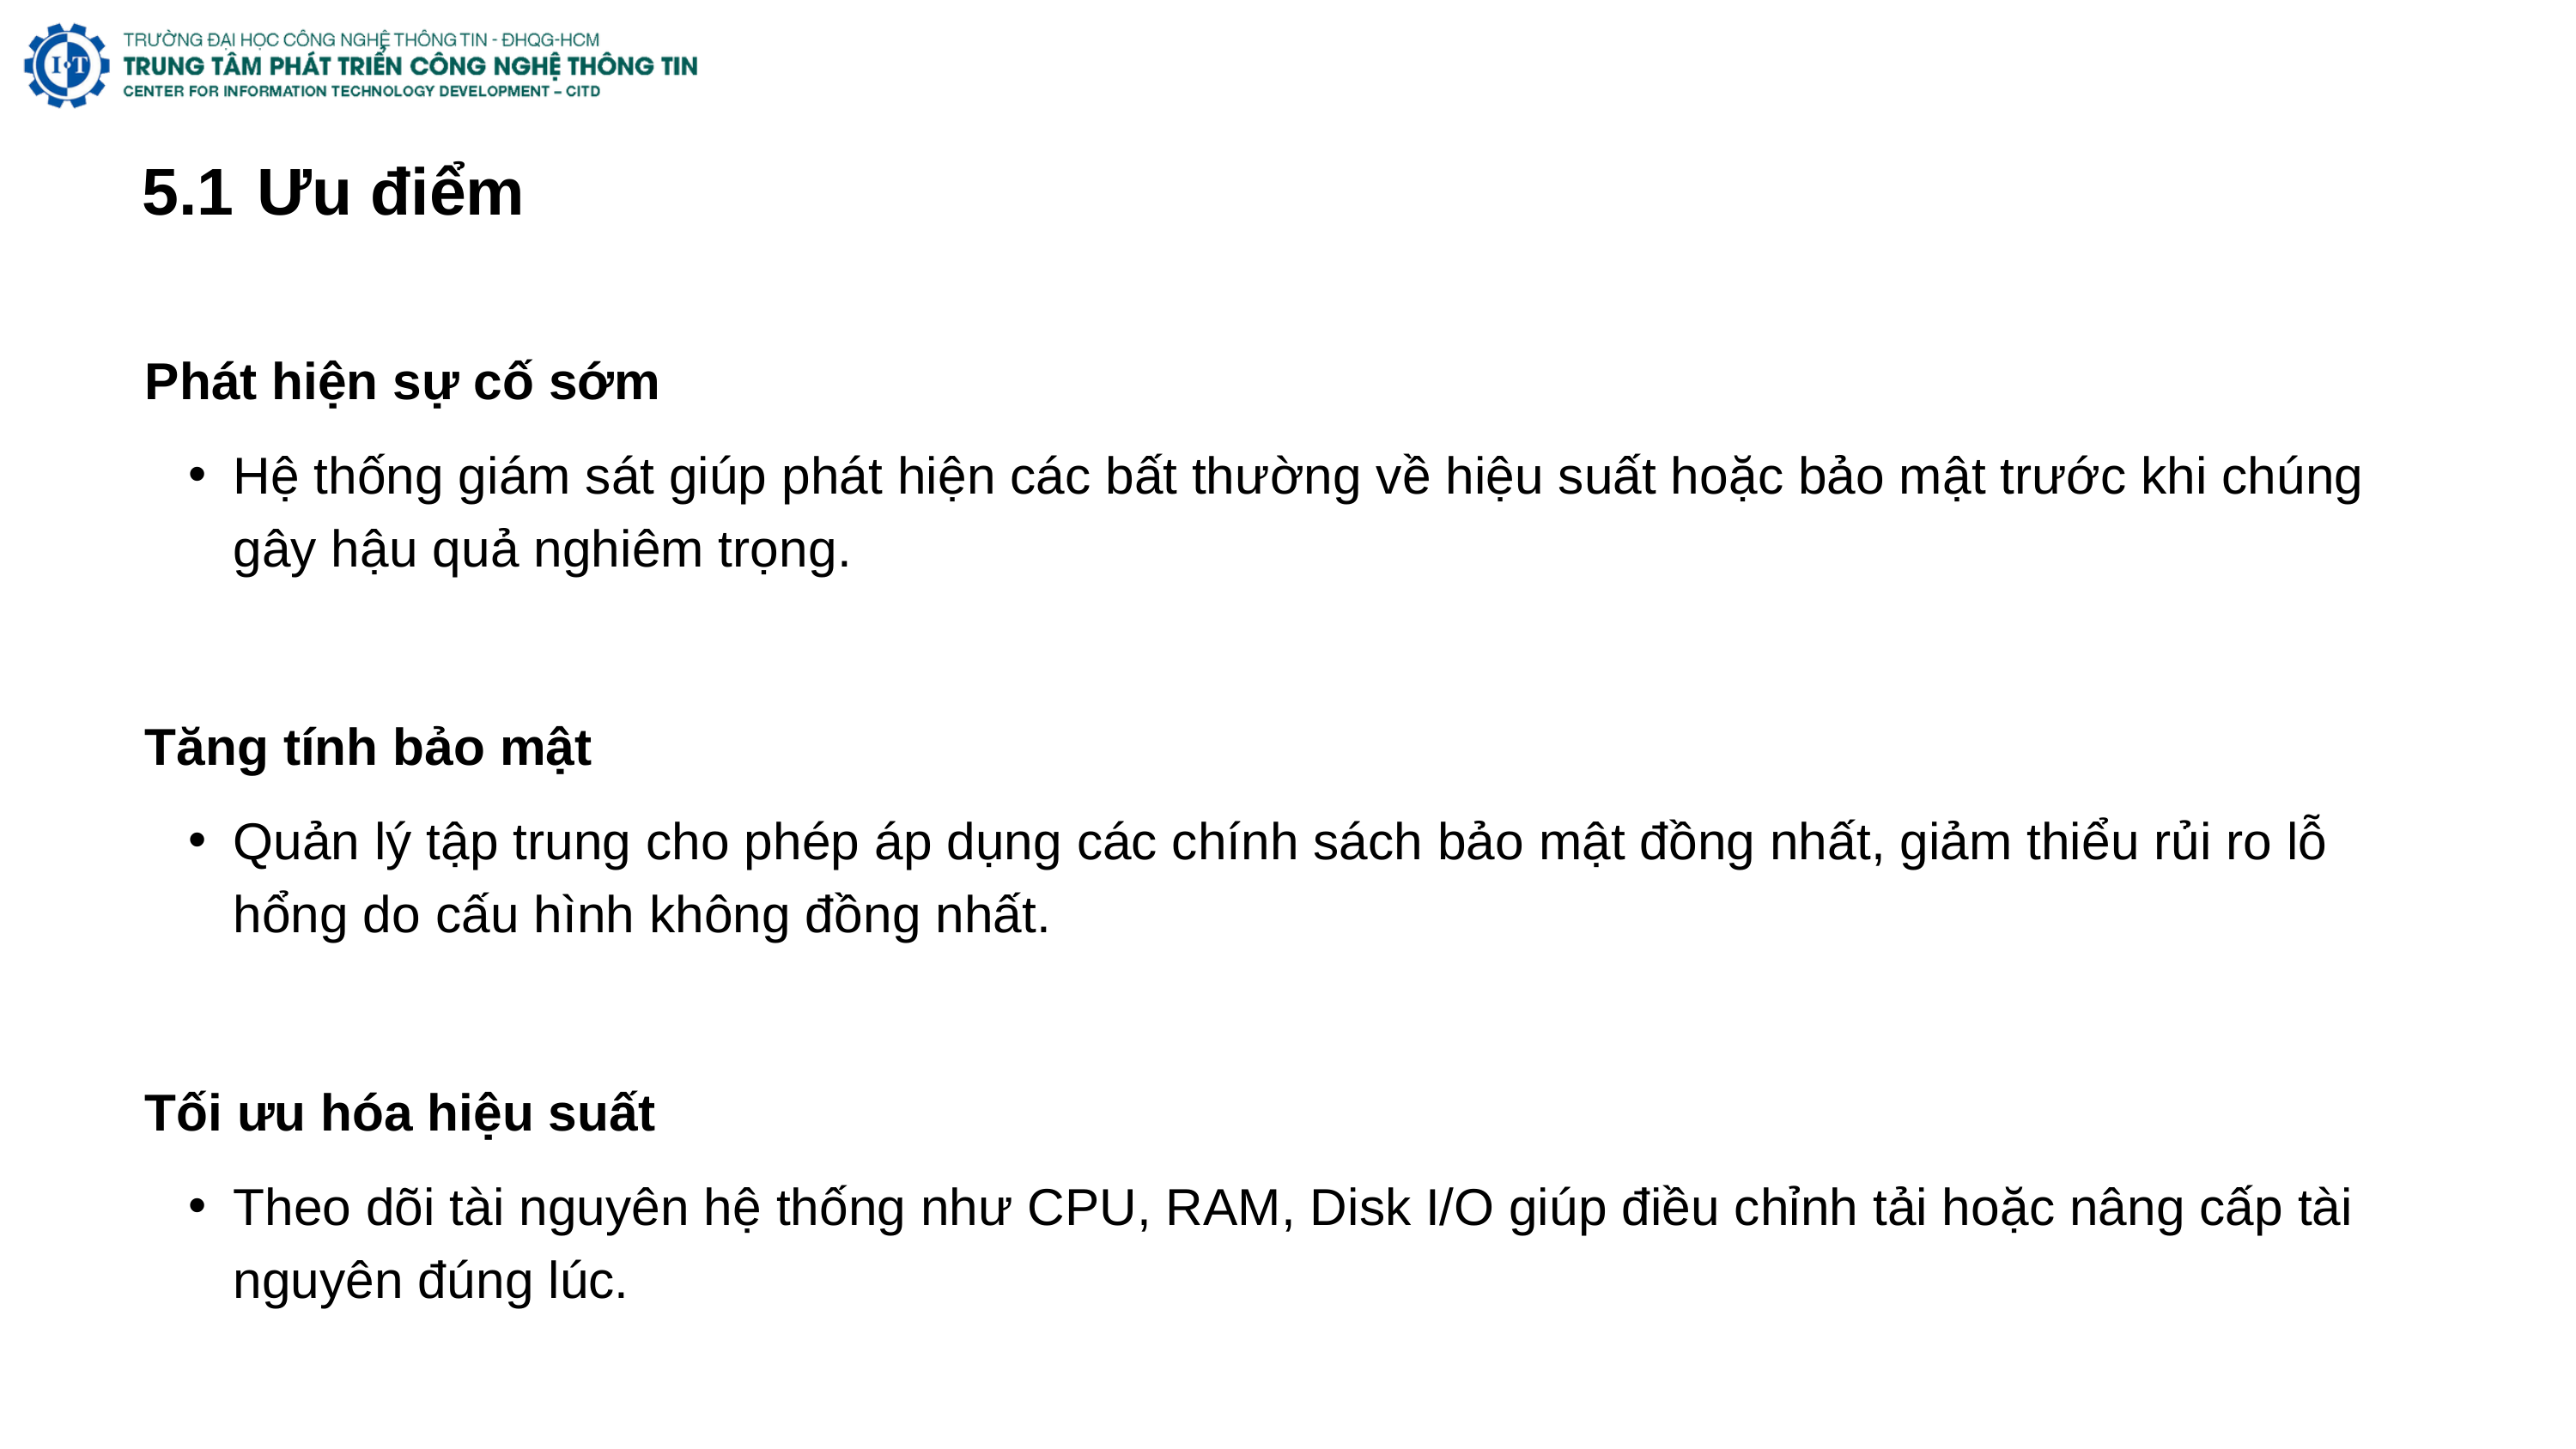

5.1
Ưu điểm
Phát hiện sự cố sớm
Hệ thống giám sát giúp phát hiện các bất thường về hiệu suất hoặc bảo mật trước khi chúng gây hậu quả nghiêm trọng.
Tăng tính bảo mật
Quản lý tập trung cho phép áp dụng các chính sách bảo mật đồng nhất, giảm thiểu rủi ro lỗ hổng do cấu hình không đồng nhất.
Tối ưu hóa hiệu suất
Theo dõi tài nguyên hệ thống như CPU, RAM, Disk I/O giúp điều chỉnh tải hoặc nâng cấp tài nguyên đúng lúc.